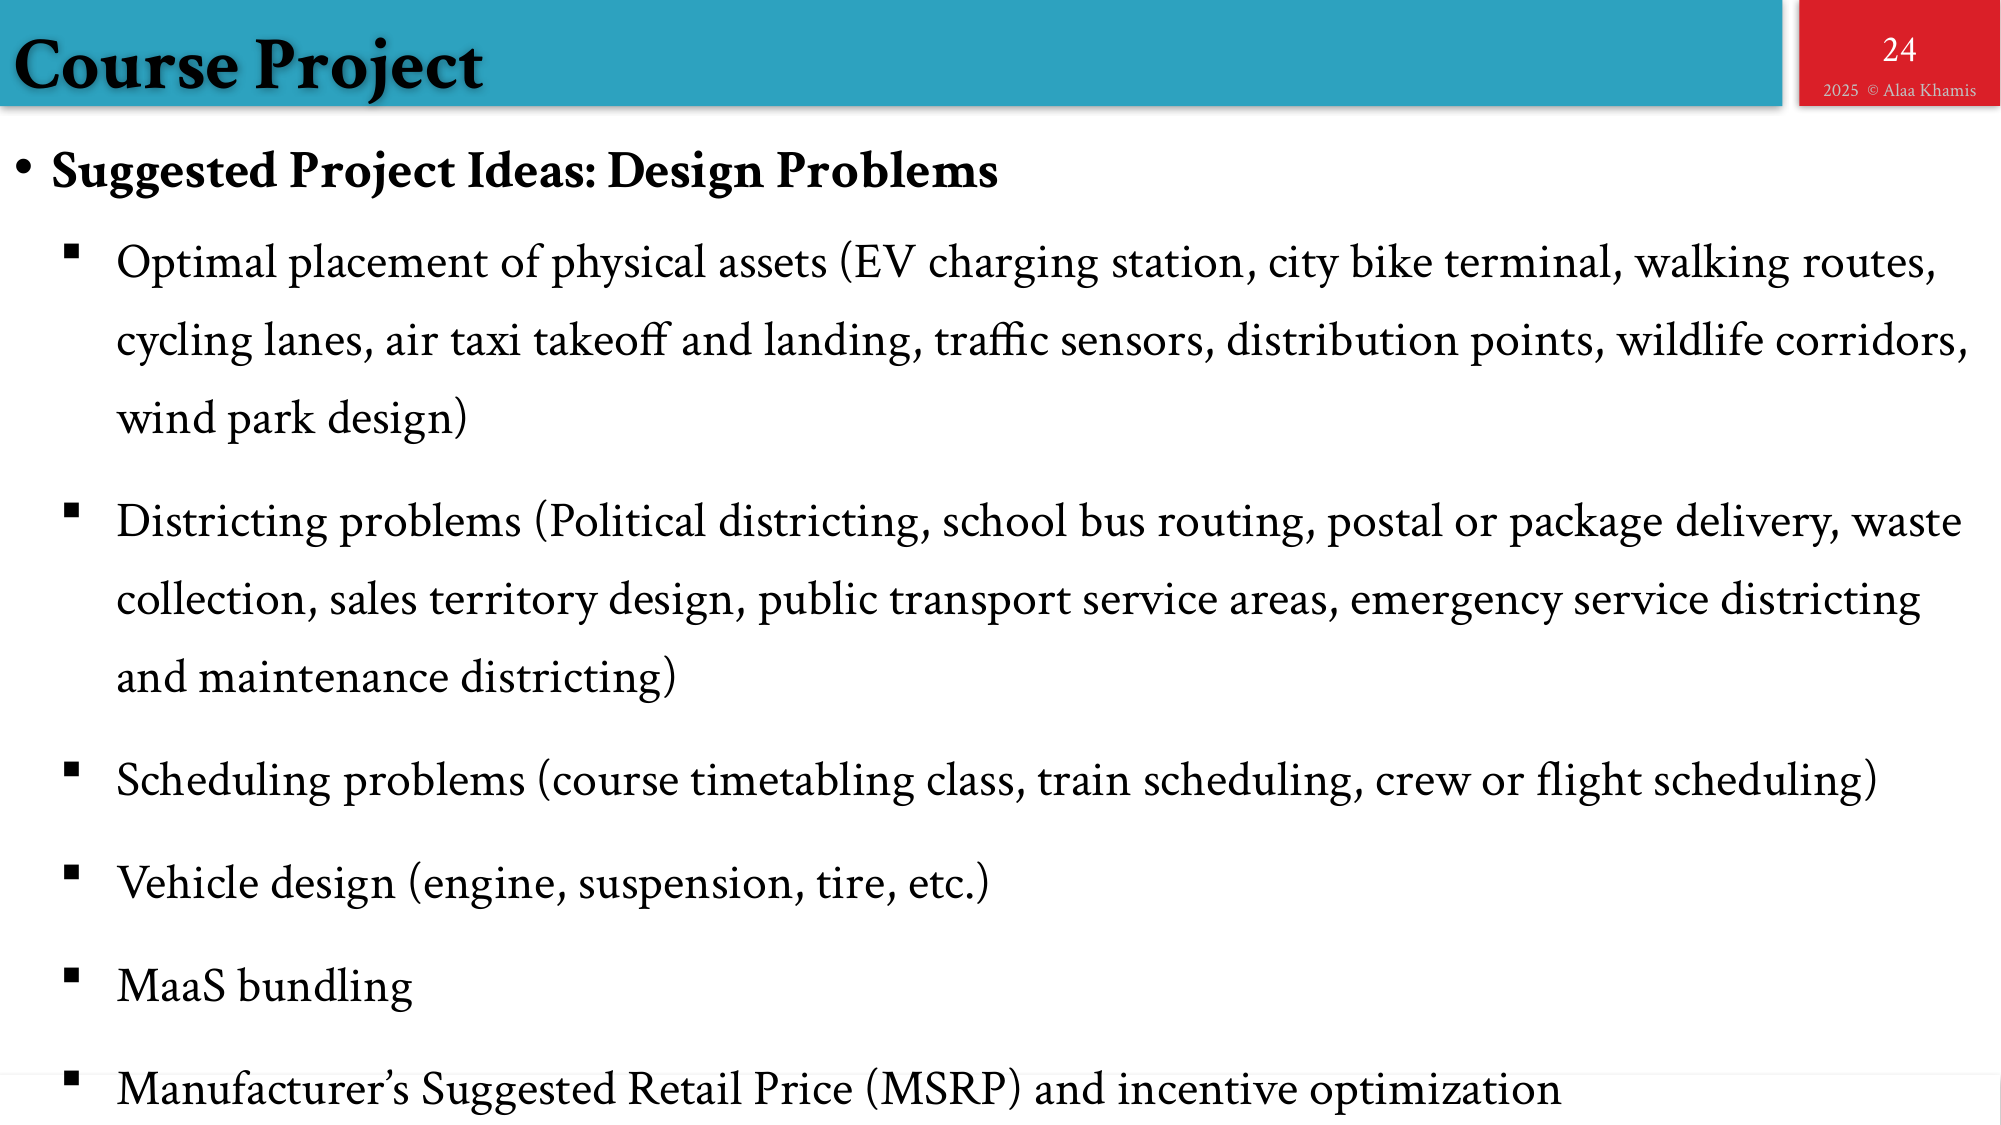

Course Project
Suggested Project Ideas: Design Problems
Optimal placement of physical assets (EV charging station, city bike terminal, walking routes, cycling lanes, air taxi takeoff and landing, traffic sensors, distribution points, wildlife corridors, wind park design)
Districting problems (Political districting, school bus routing, postal or package delivery, waste collection, sales territory design, public transport service areas, emergency service districting and maintenance districting)
Scheduling problems (course timetabling class, train scheduling, crew or flight scheduling)
Vehicle design (engine, suspension, tire, etc.)
MaaS bundling
Manufacturer’s Suggested Retail Price (MSRP) and incentive optimization